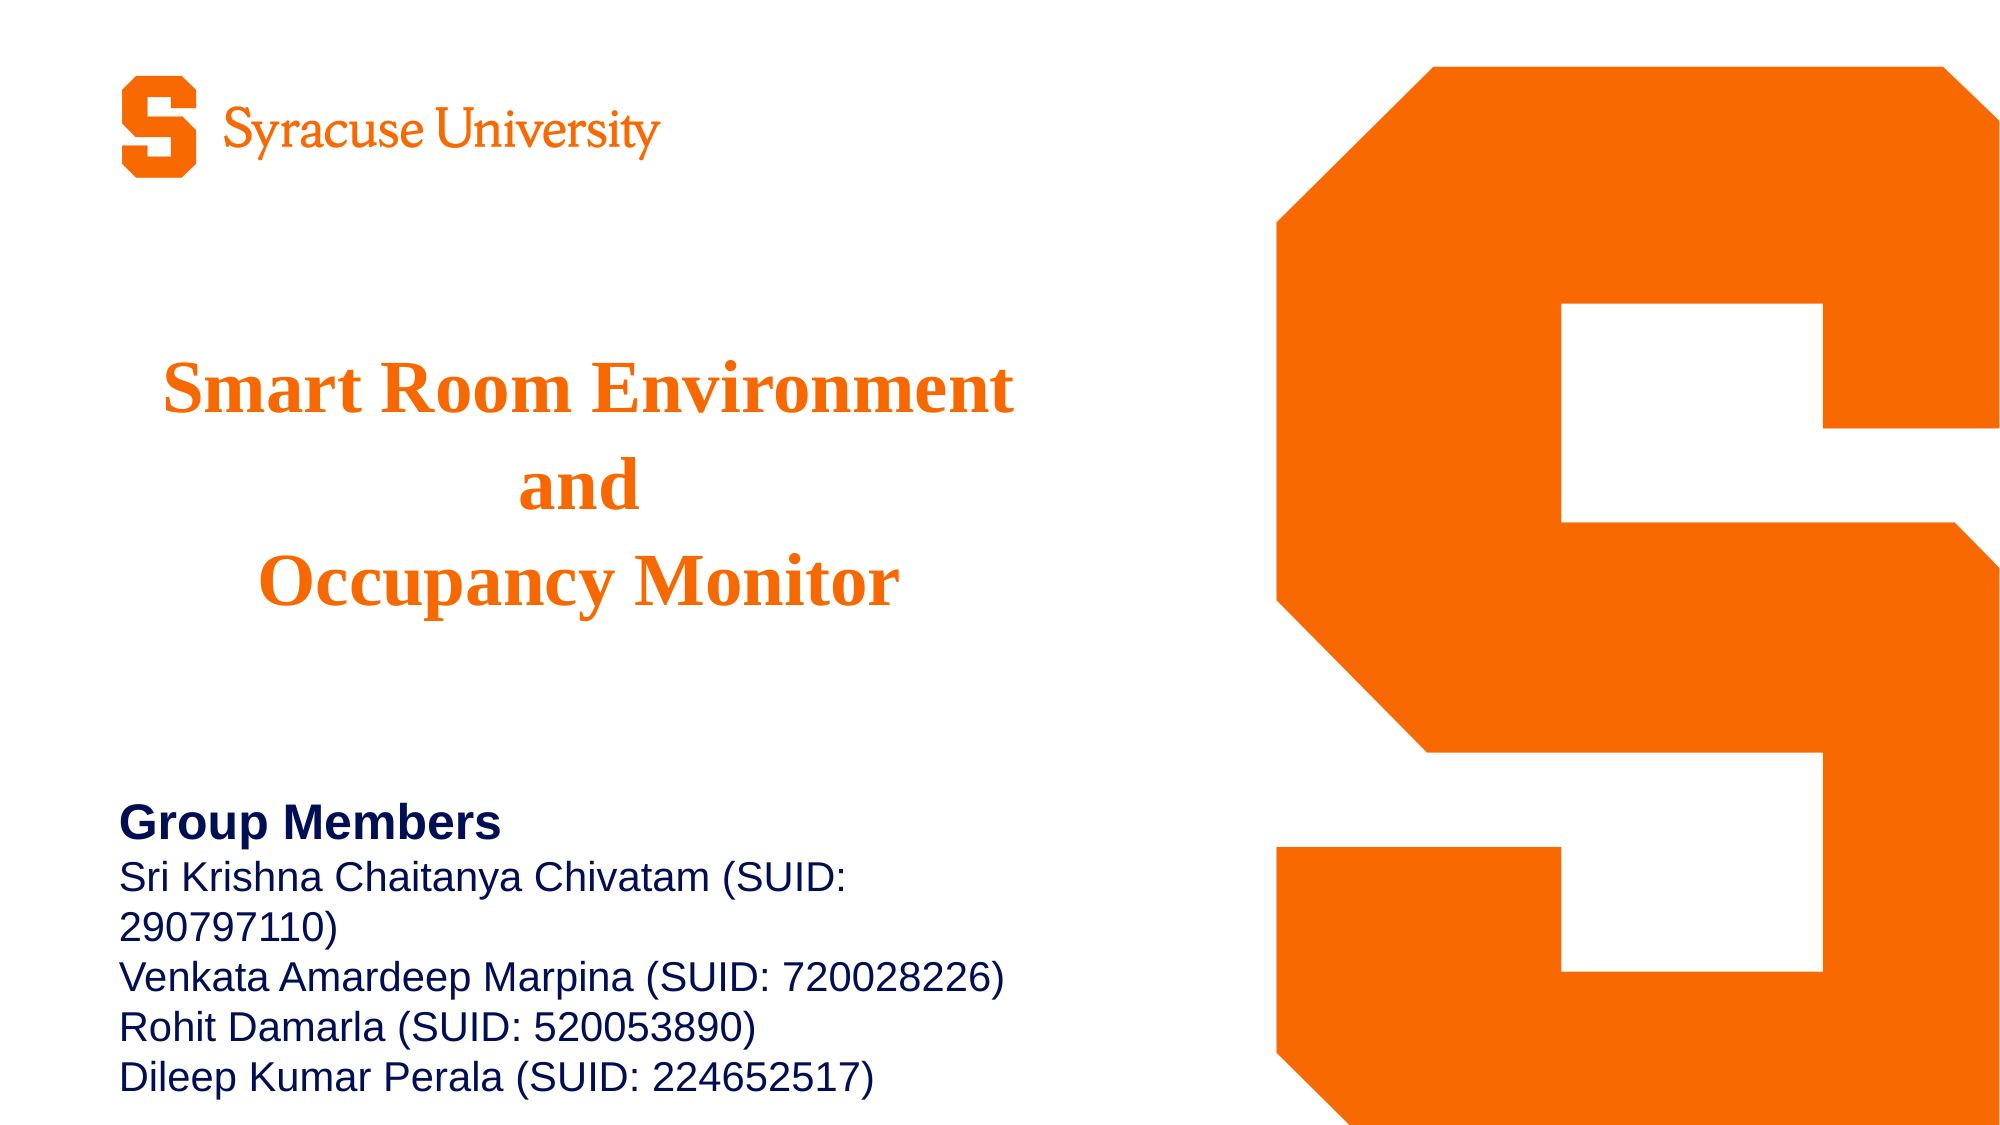

# Smart Room Environment and Occupancy Monitor
Group Members
Sri Krishna Chaitanya Chivatam (SUID: 290797110)
Venkata Amardeep Marpina (SUID: 720028226)
Rohit Damarla (SUID: 520053890)
Dileep Kumar Perala (SUID: 224652517)